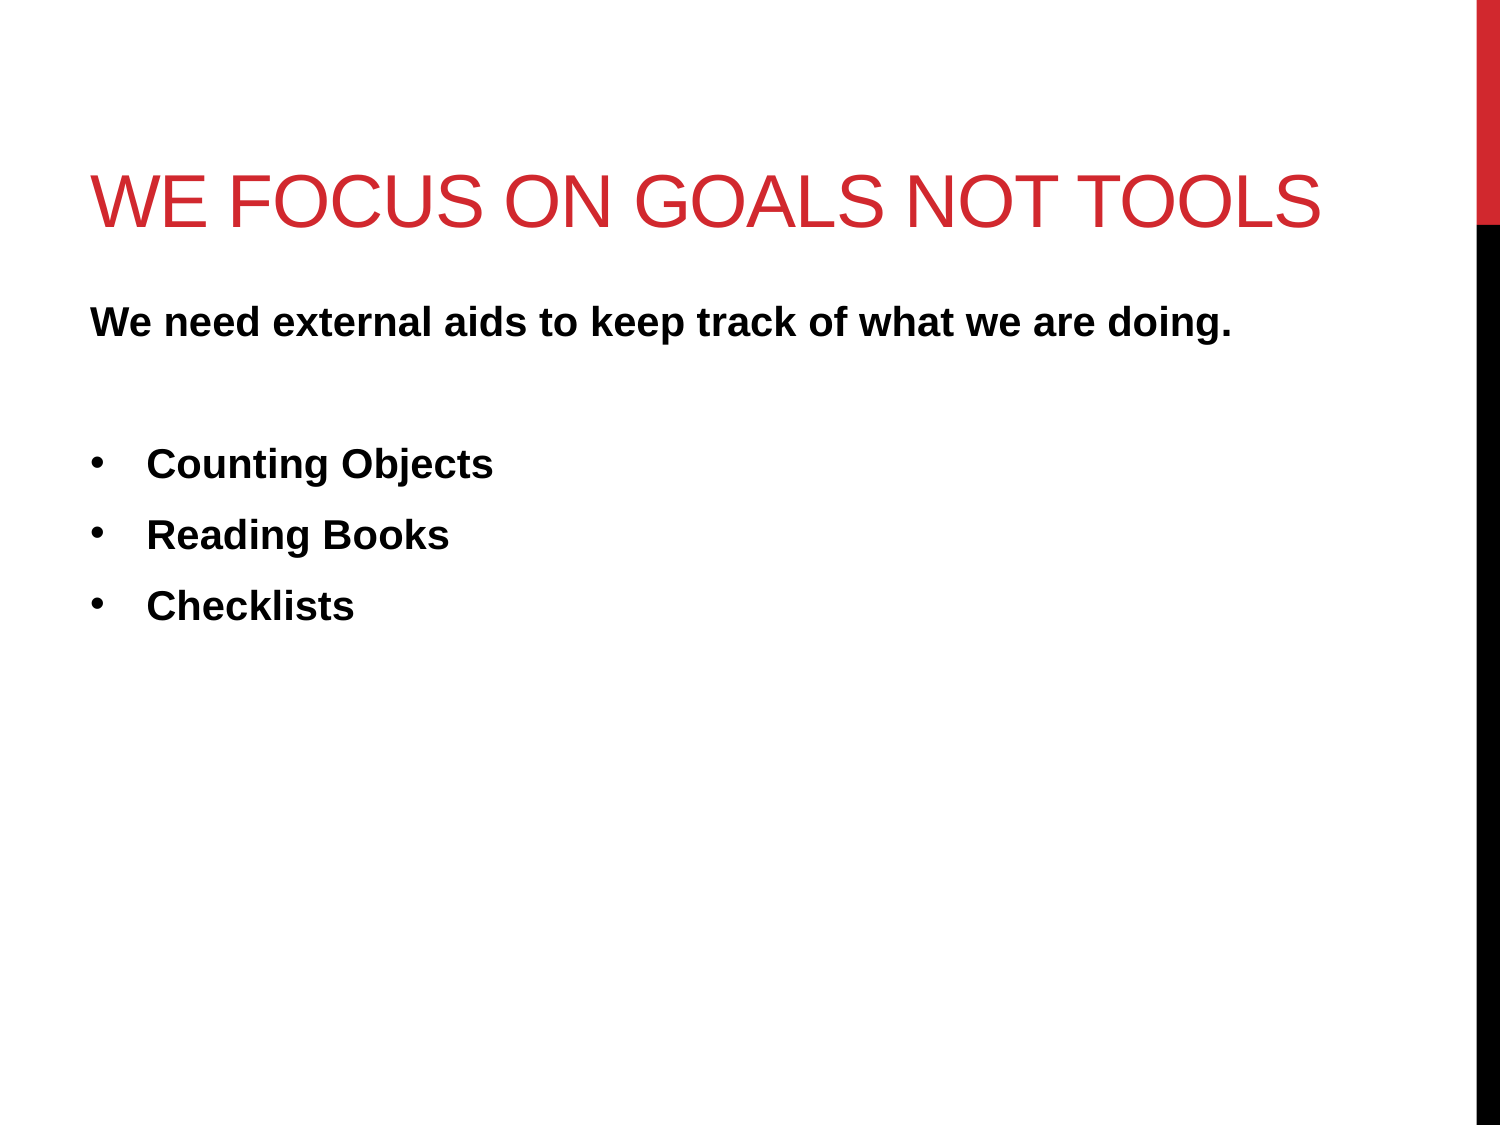

# WE focus on goals not tools
We need external aids to keep track of what we are doing.

Counting Objects
Reading Books
Checklists